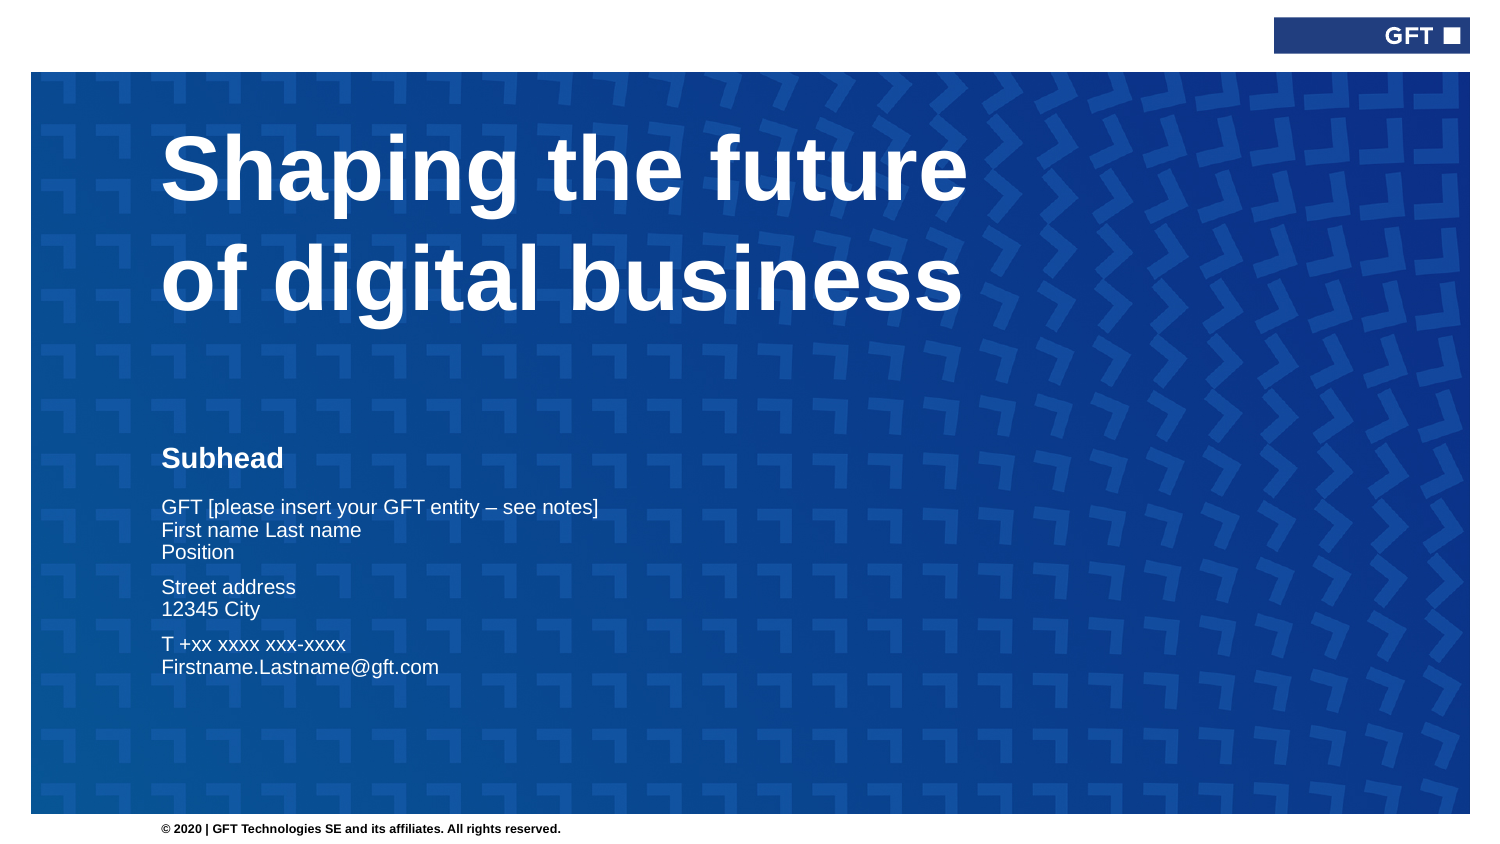

Subhead
GFT [please insert your GFT entity – see notes]
First name Last name
Position
Street address
12345 City
T +xx xxxx xxx-xxxx
Firstname.Lastname@gft.com